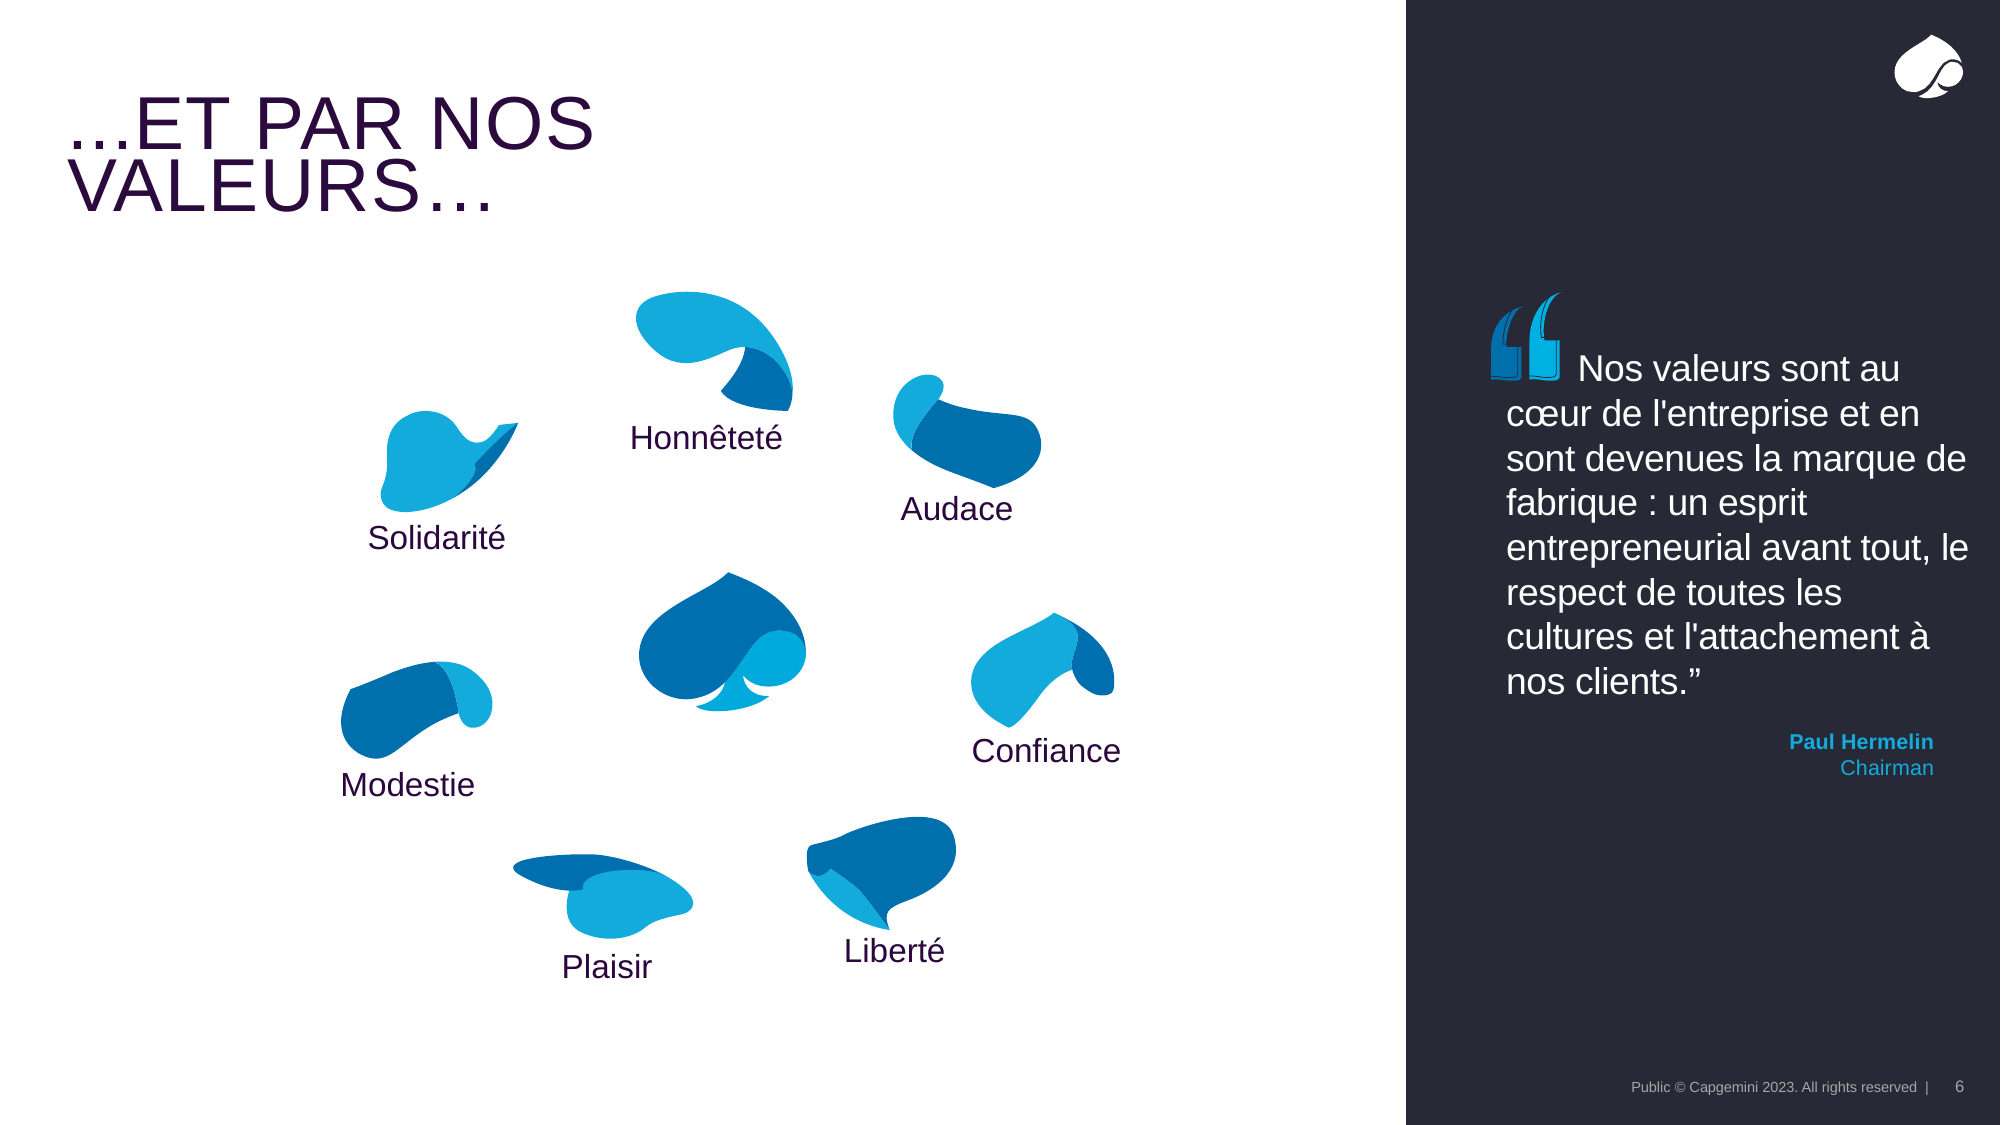

...ET par nos valeurs…

	Nos valeurs sont au cœur de l'entreprise et en sont devenues la marque de fabrique : un esprit entrepreneurial avant tout, le respect de toutes les cultures et l'attachement à nos clients.”

Honnêteté
Audace
Solidarité

Paul Hermelin
Chairman
Confiance
Modestie

Liberté
Plaisir
6
Public © Capgemini 2023. All rights reserved  |